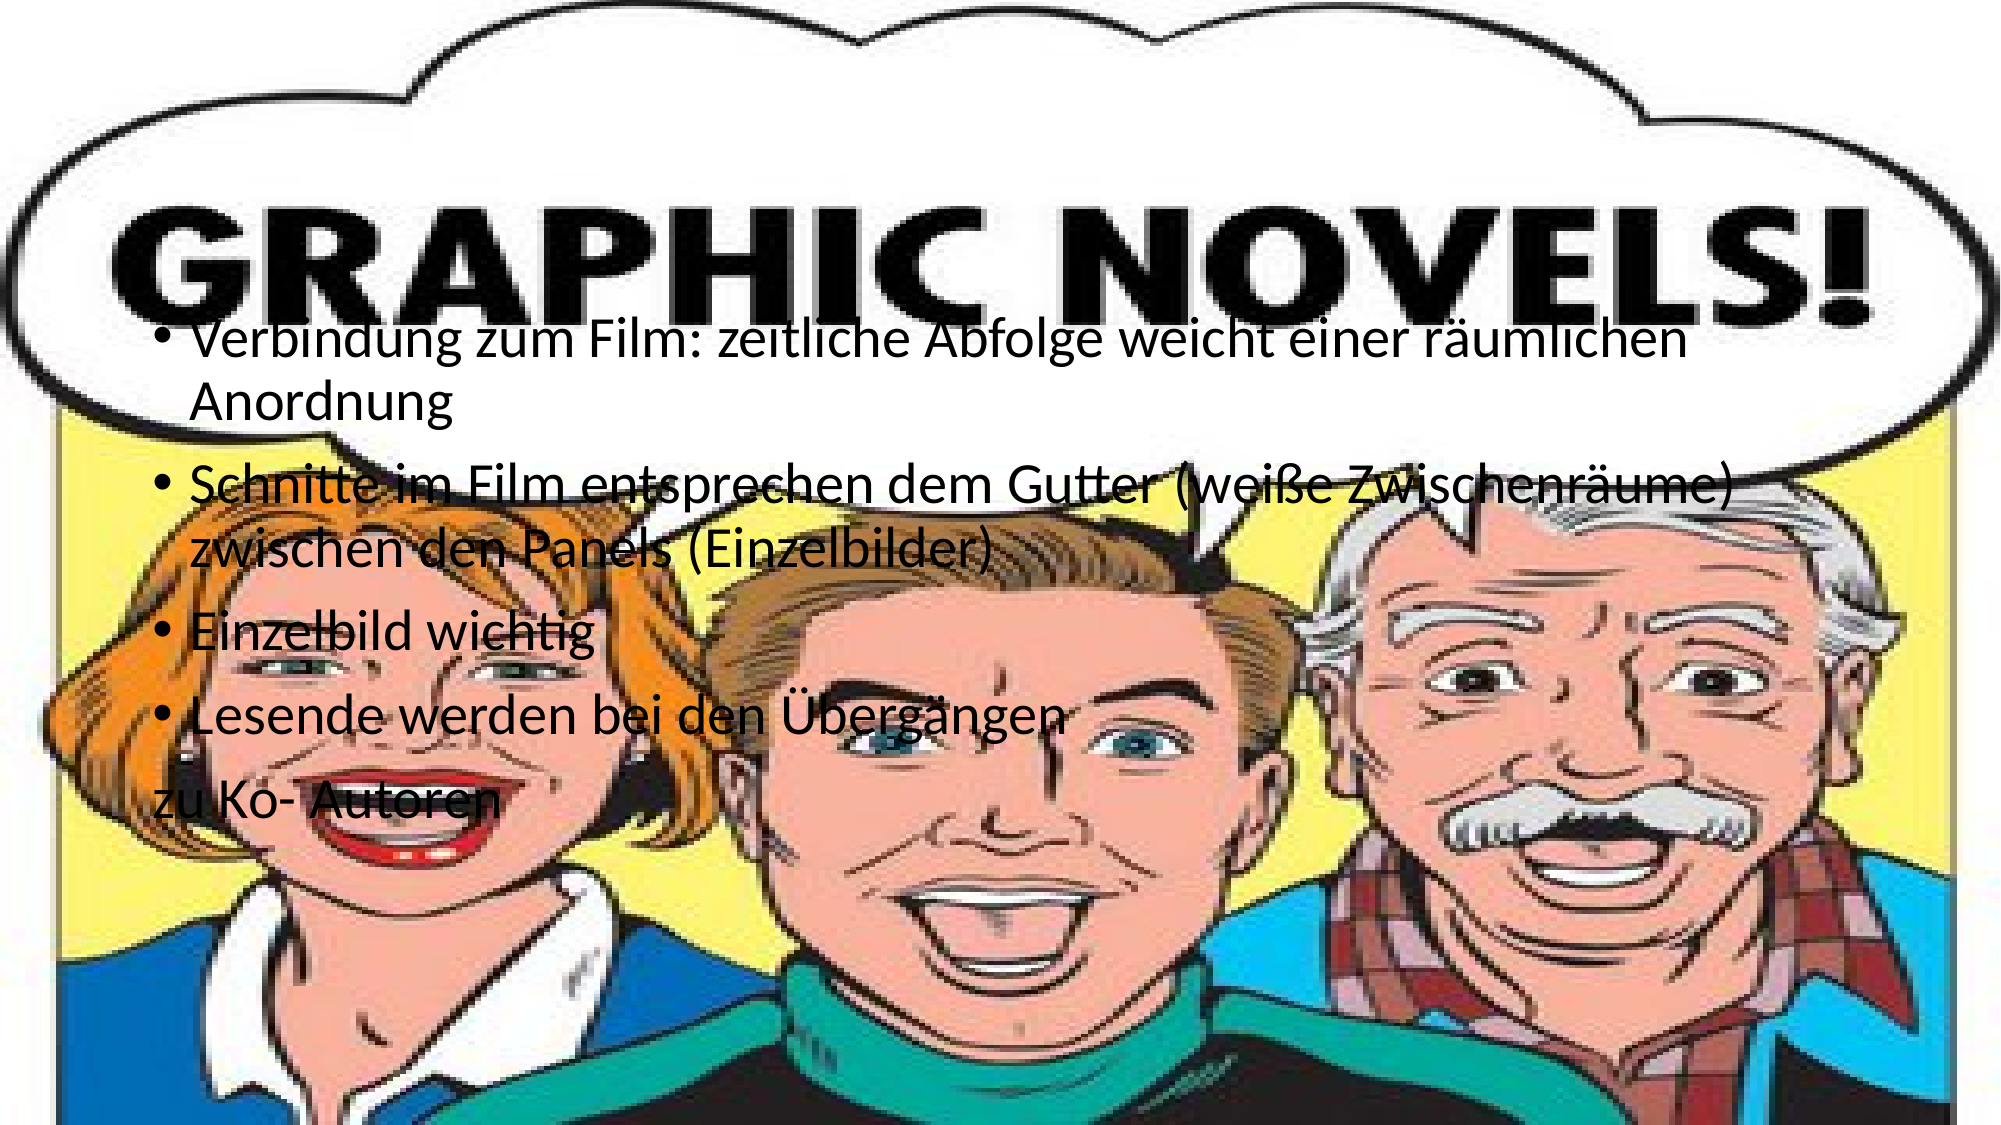

#
Verbindung zum Film: zeitliche Abfolge weicht einer räumlichen Anordnung
Schnitte im Film entsprechen dem Gutter (weiße Zwischenräume) zwischen den Panels (Einzelbilder)
Einzelbild wichtig
Lesende werden bei den Übergängen
zu Ko- Autoren